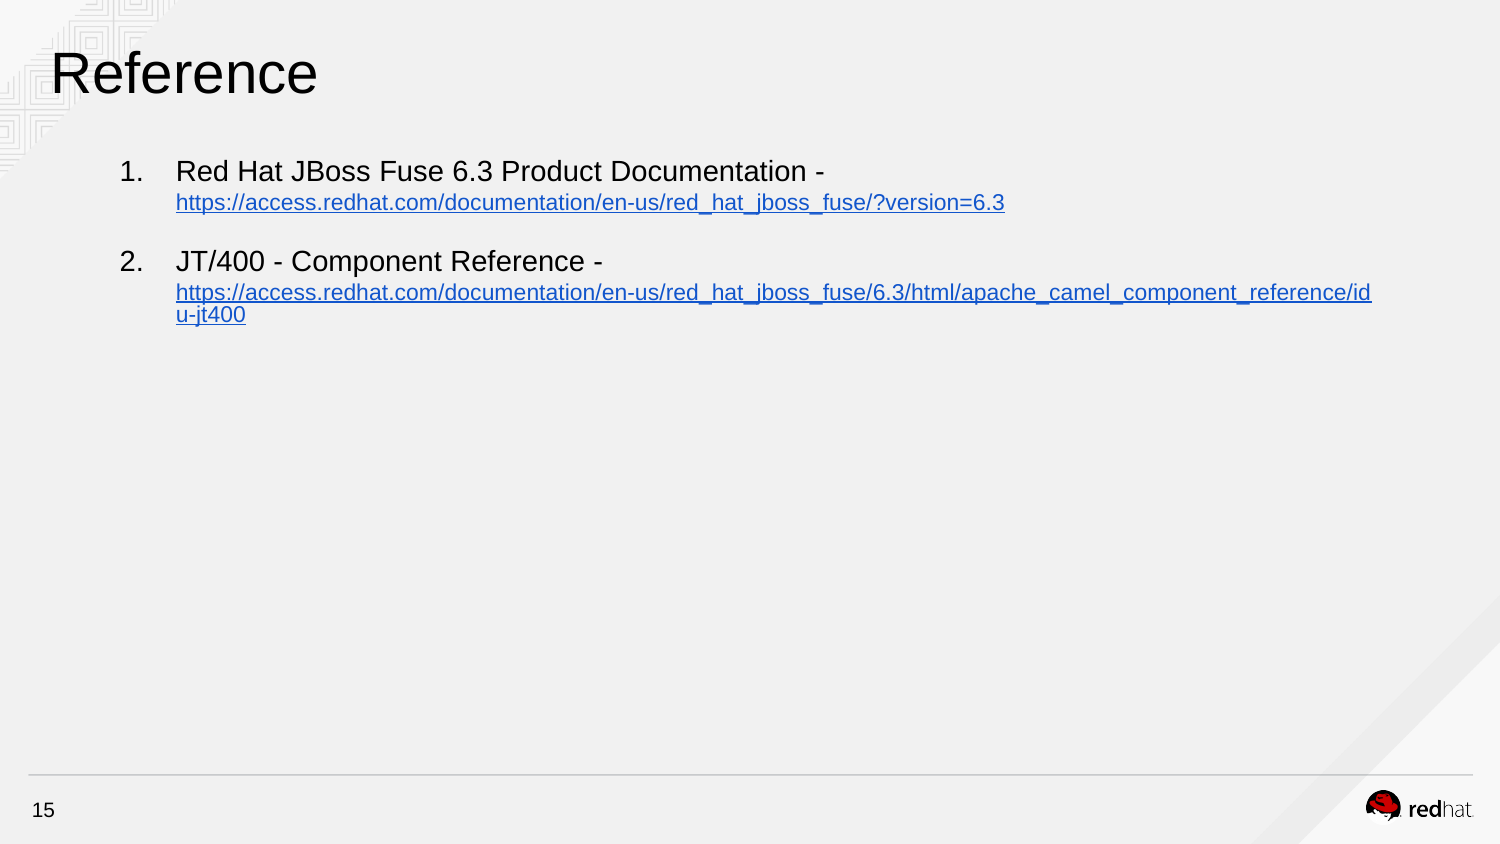

# Reference
Red Hat JBoss Fuse 6.3 Product Documentation - https://access.redhat.com/documentation/en-us/red_hat_jboss_fuse/?version=6.3

JT/400 - Component Reference - https://access.redhat.com/documentation/en-us/red_hat_jboss_fuse/6.3/html/apache_camel_component_reference/idu-jt400

15